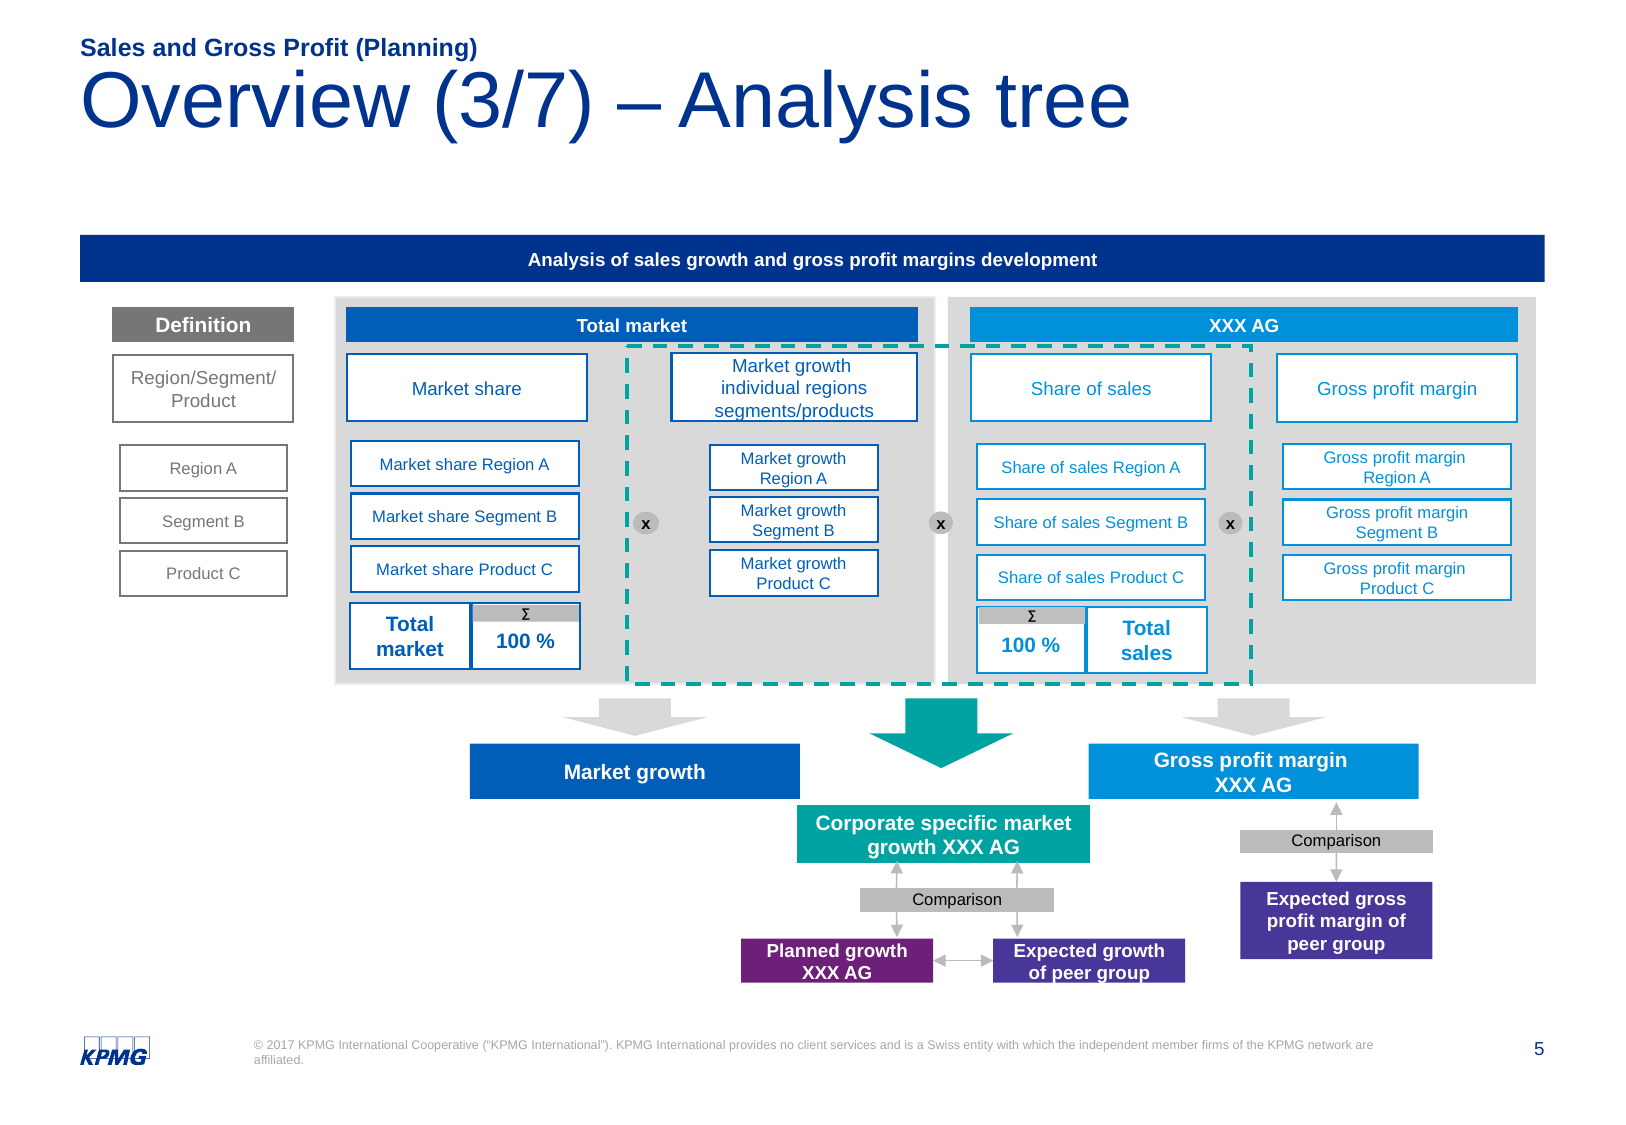

Sales and Gross Profit (Planning)
# Overview (3/7) – Analysis tree
Analysis of sales growth and gross profit margins development

Definition
Total market
XXX AG

Market growth
individual regions
segments/products
Share of sales
Market share
Gross profit margin
Region/Segment/ Product
Market share Region A
Share of sales Region A
Gross profit margin
Region A
Market growth Region A
Region A
Market share Segment B
Market growth Segment B
Segment B
Share of sales Segment B
Gross profit margin Segment B
x
x
x
Market share Product C
Market growth Product C
Product C
Share of sales Product C
Gross profit margin
Product C
Total market
100 %
∑
100 %
Total sales
∑

Market growth
Gross profit margin
XXX AG

Corporate specific market growth XXX AG
Comparison

Expected gross profit margin of peer group

Comparison

Planned growth
XXX AG
Expected growth of peer group